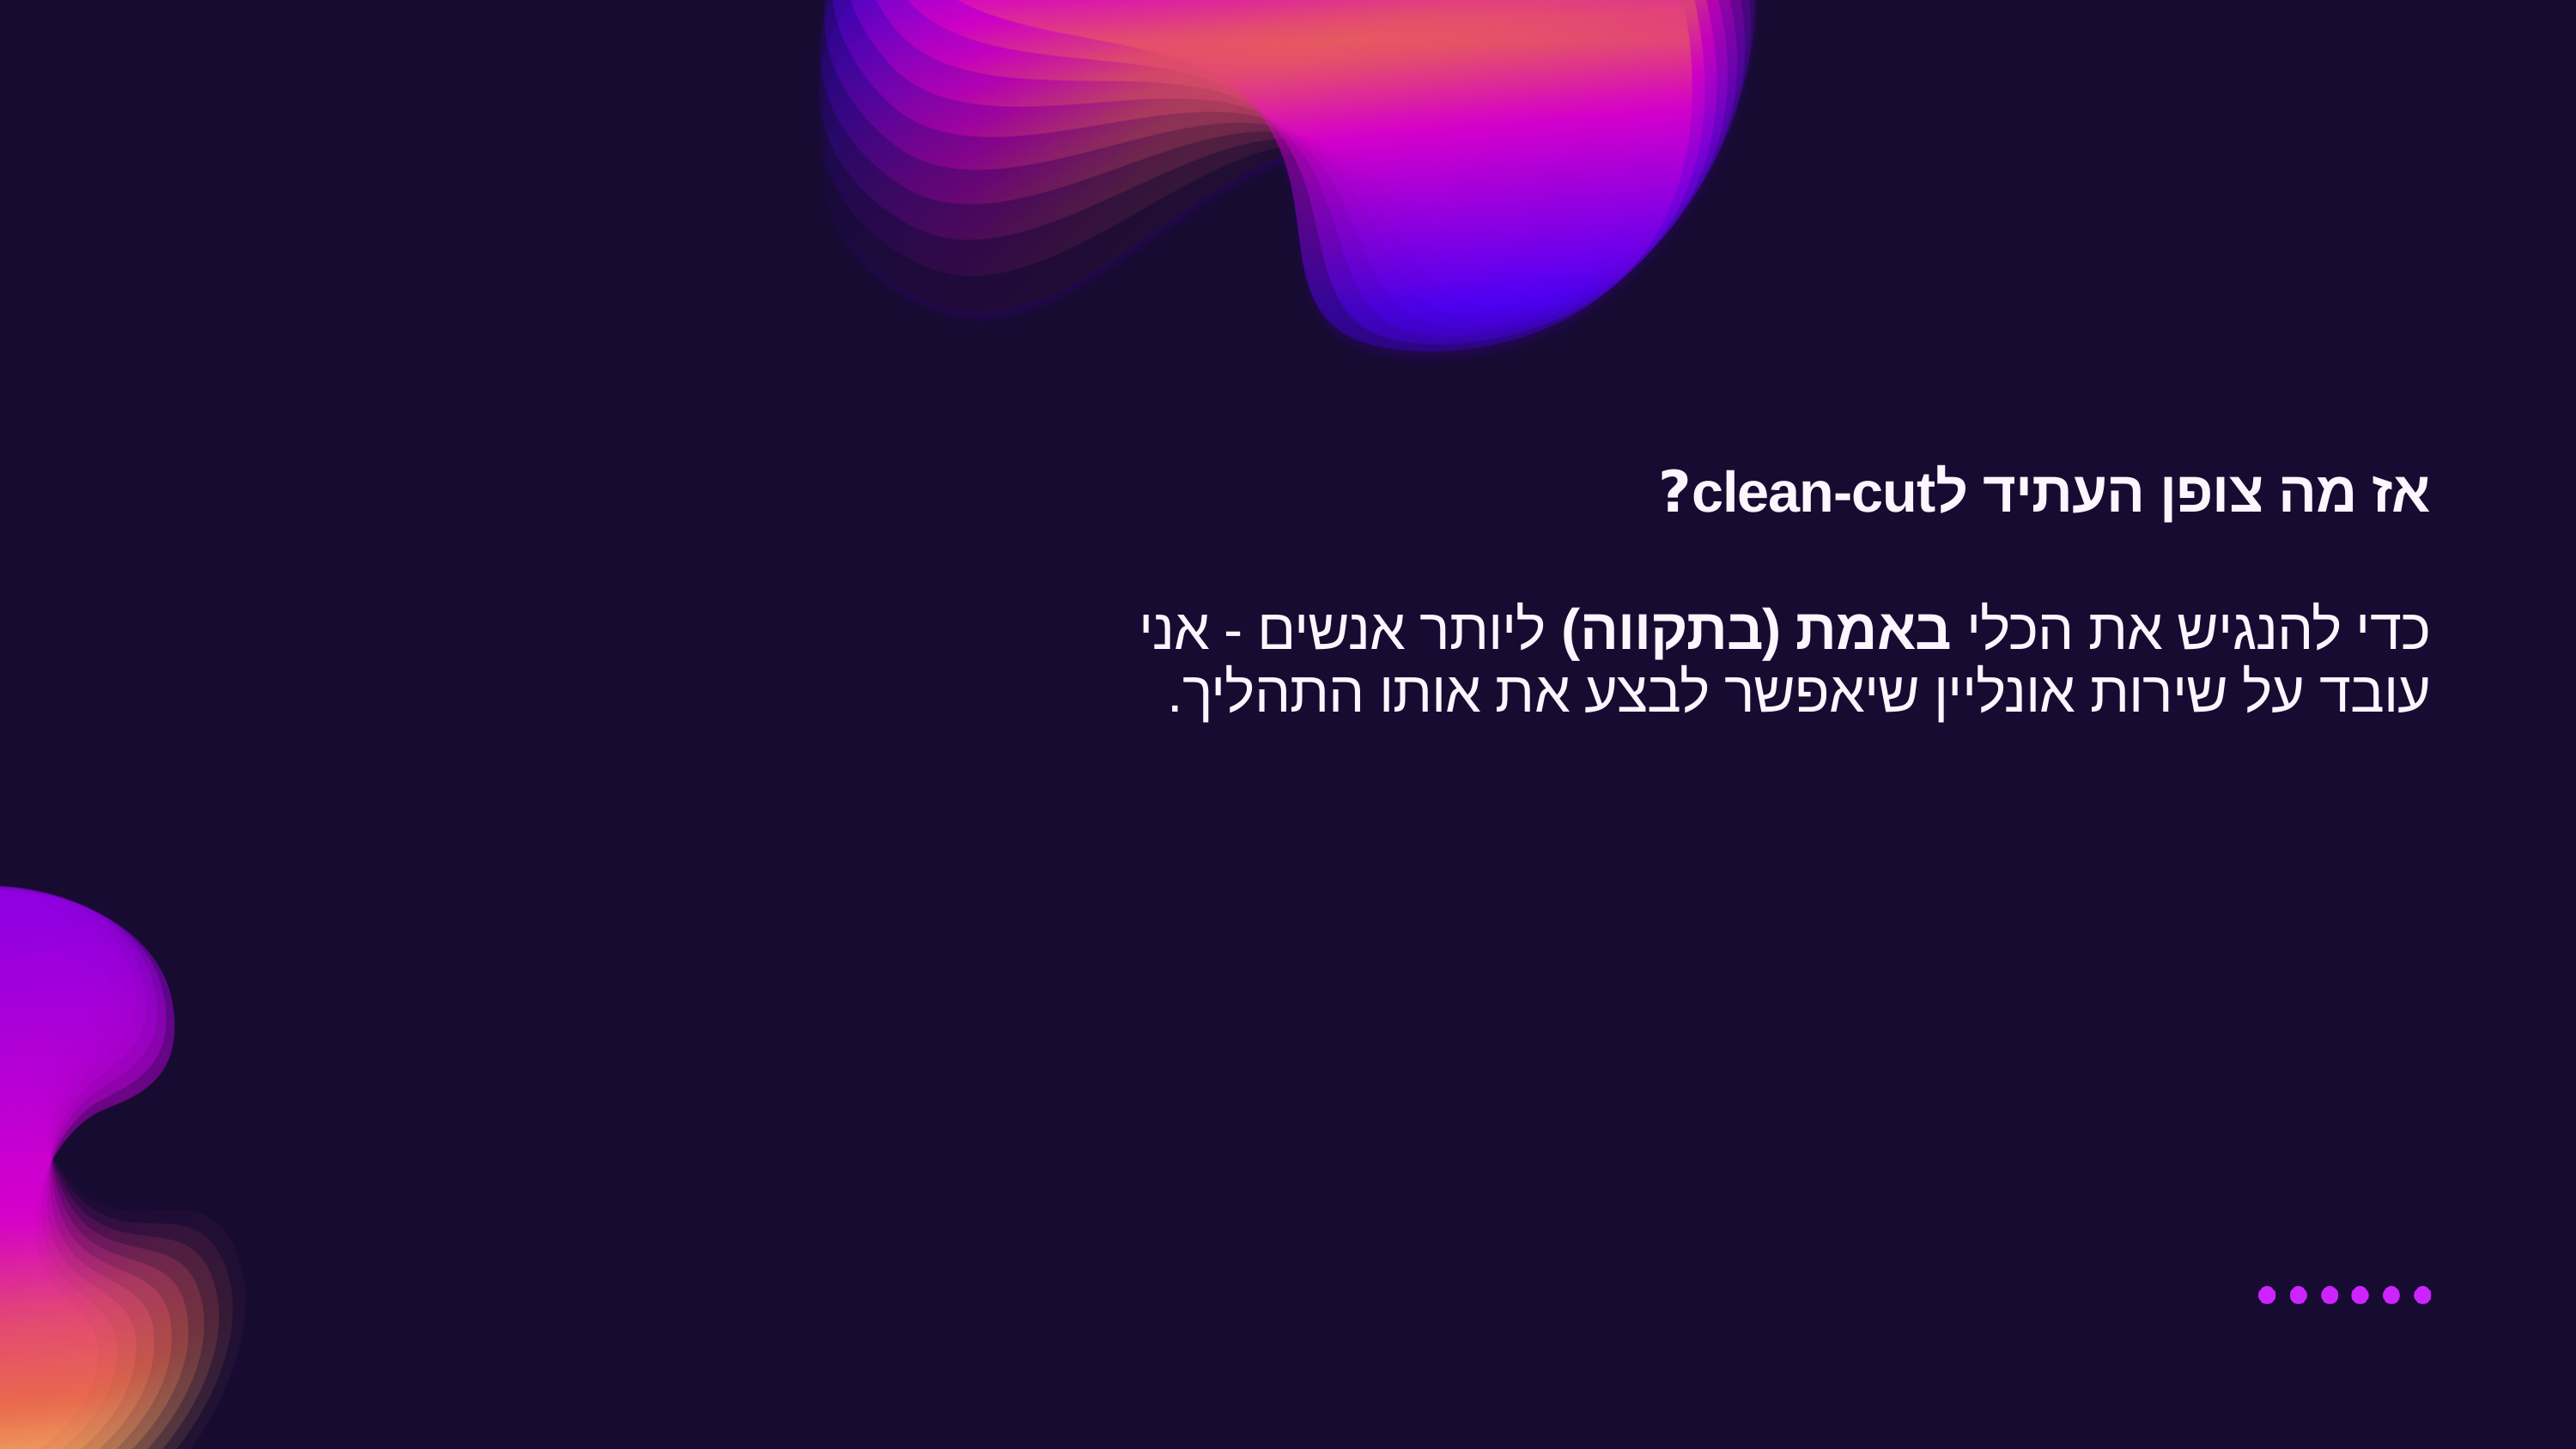

אז מה צופן העתיד לclean-cut?
כדי להנגיש את הכלי באמת (בתקווה) ליותר אנשים - אני עובד על שירות אונליין שיאפשר לבצע את אותו התהליך.